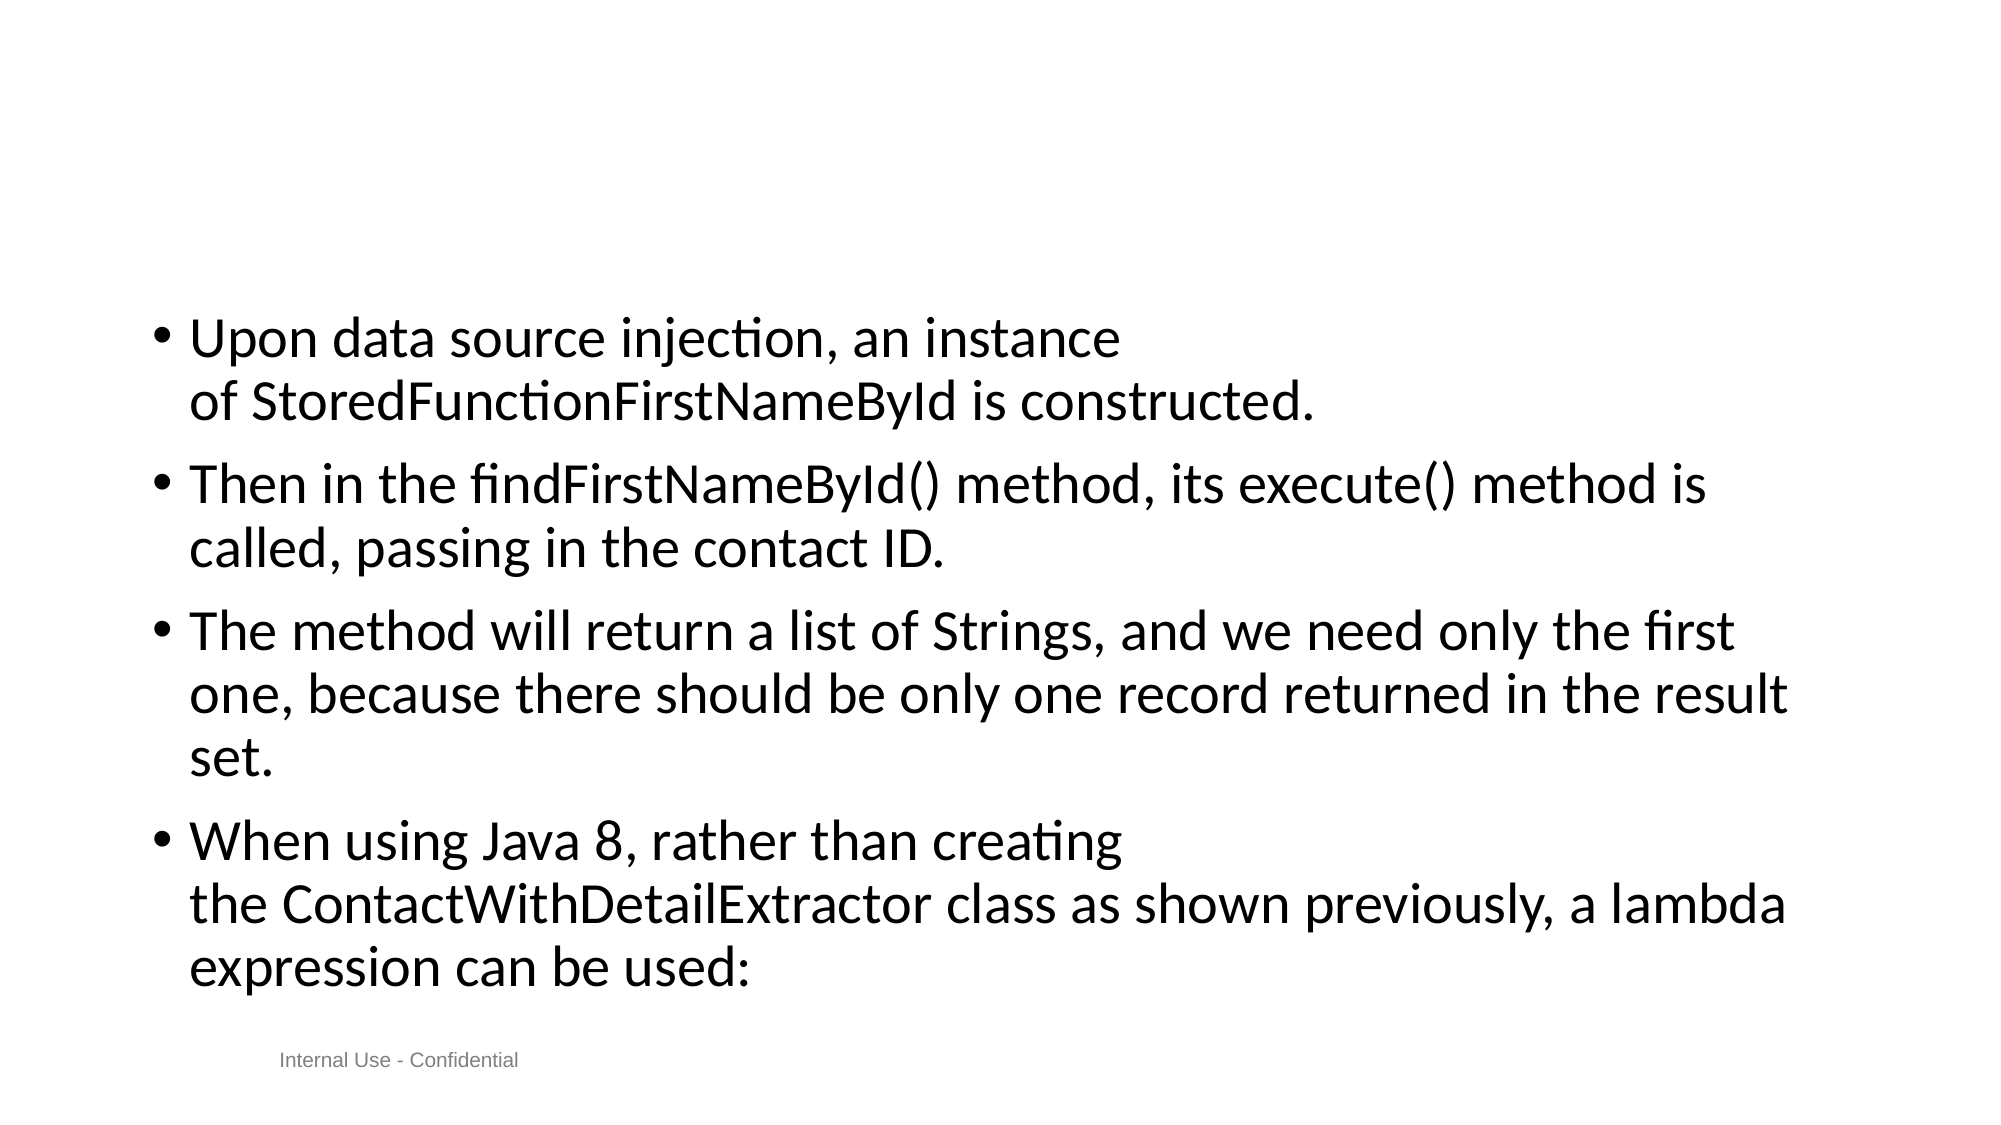

#
Upon data source injection, an instance of StoredFunctionFirstNameById is constructed.
Then in the findFirstNameById() method, its execute() method is called, passing in the contact ID.
The method will return a list of Strings, and we need only the first one, because there should be only one record returned in the result set.
When using Java 8, rather than creating the ContactWithDetailExtractor class as shown previously, a lambda expression can be used: